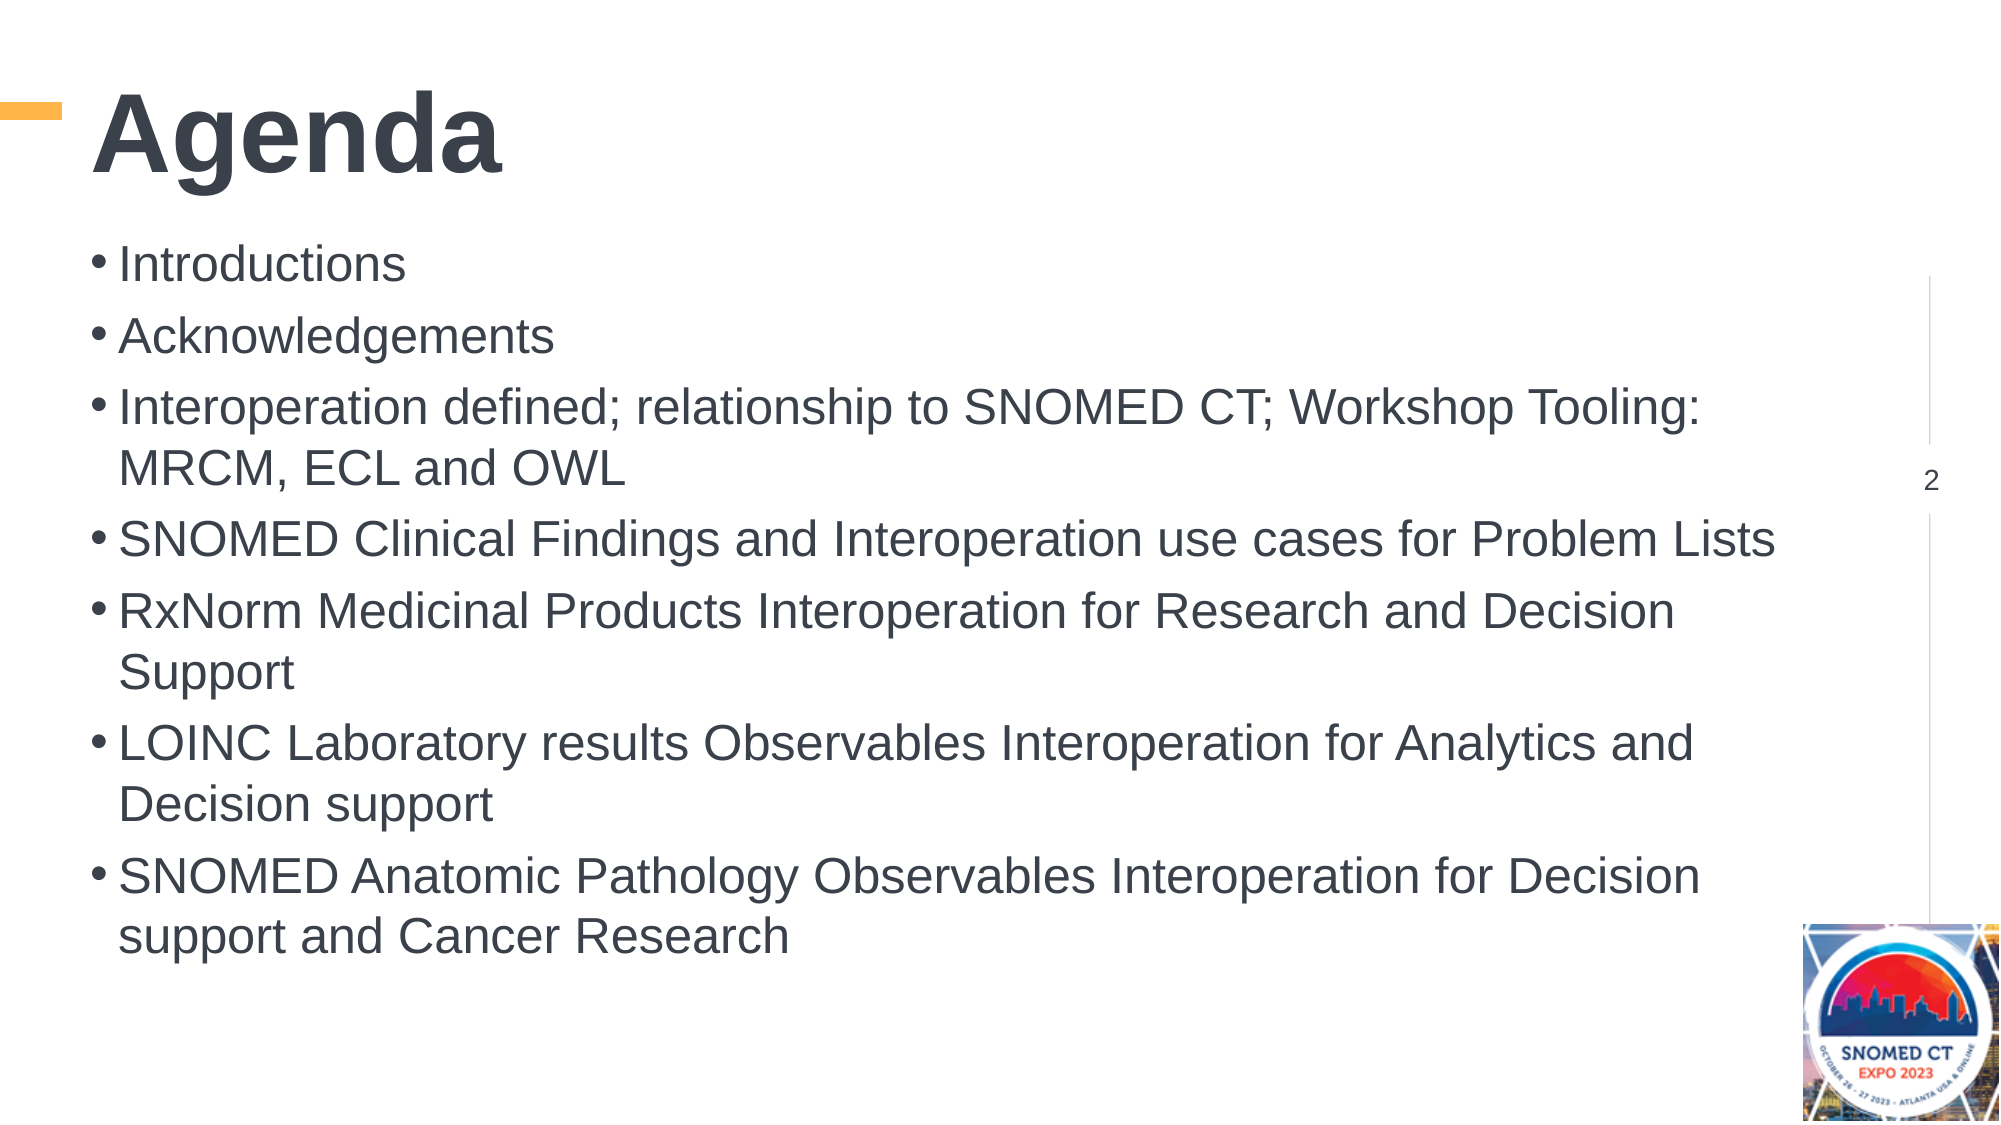

# Agenda
Introductions
Acknowledgements
Interoperation defined; relationship to SNOMED CT; Workshop Tooling: MRCM, ECL and OWL
SNOMED Clinical Findings and Interoperation use cases for Problem Lists
RxNorm Medicinal Products Interoperation for Research and Decision Support
LOINC Laboratory results Observables Interoperation for Analytics and Decision support
SNOMED Anatomic Pathology Observables Interoperation for Decision support and Cancer Research